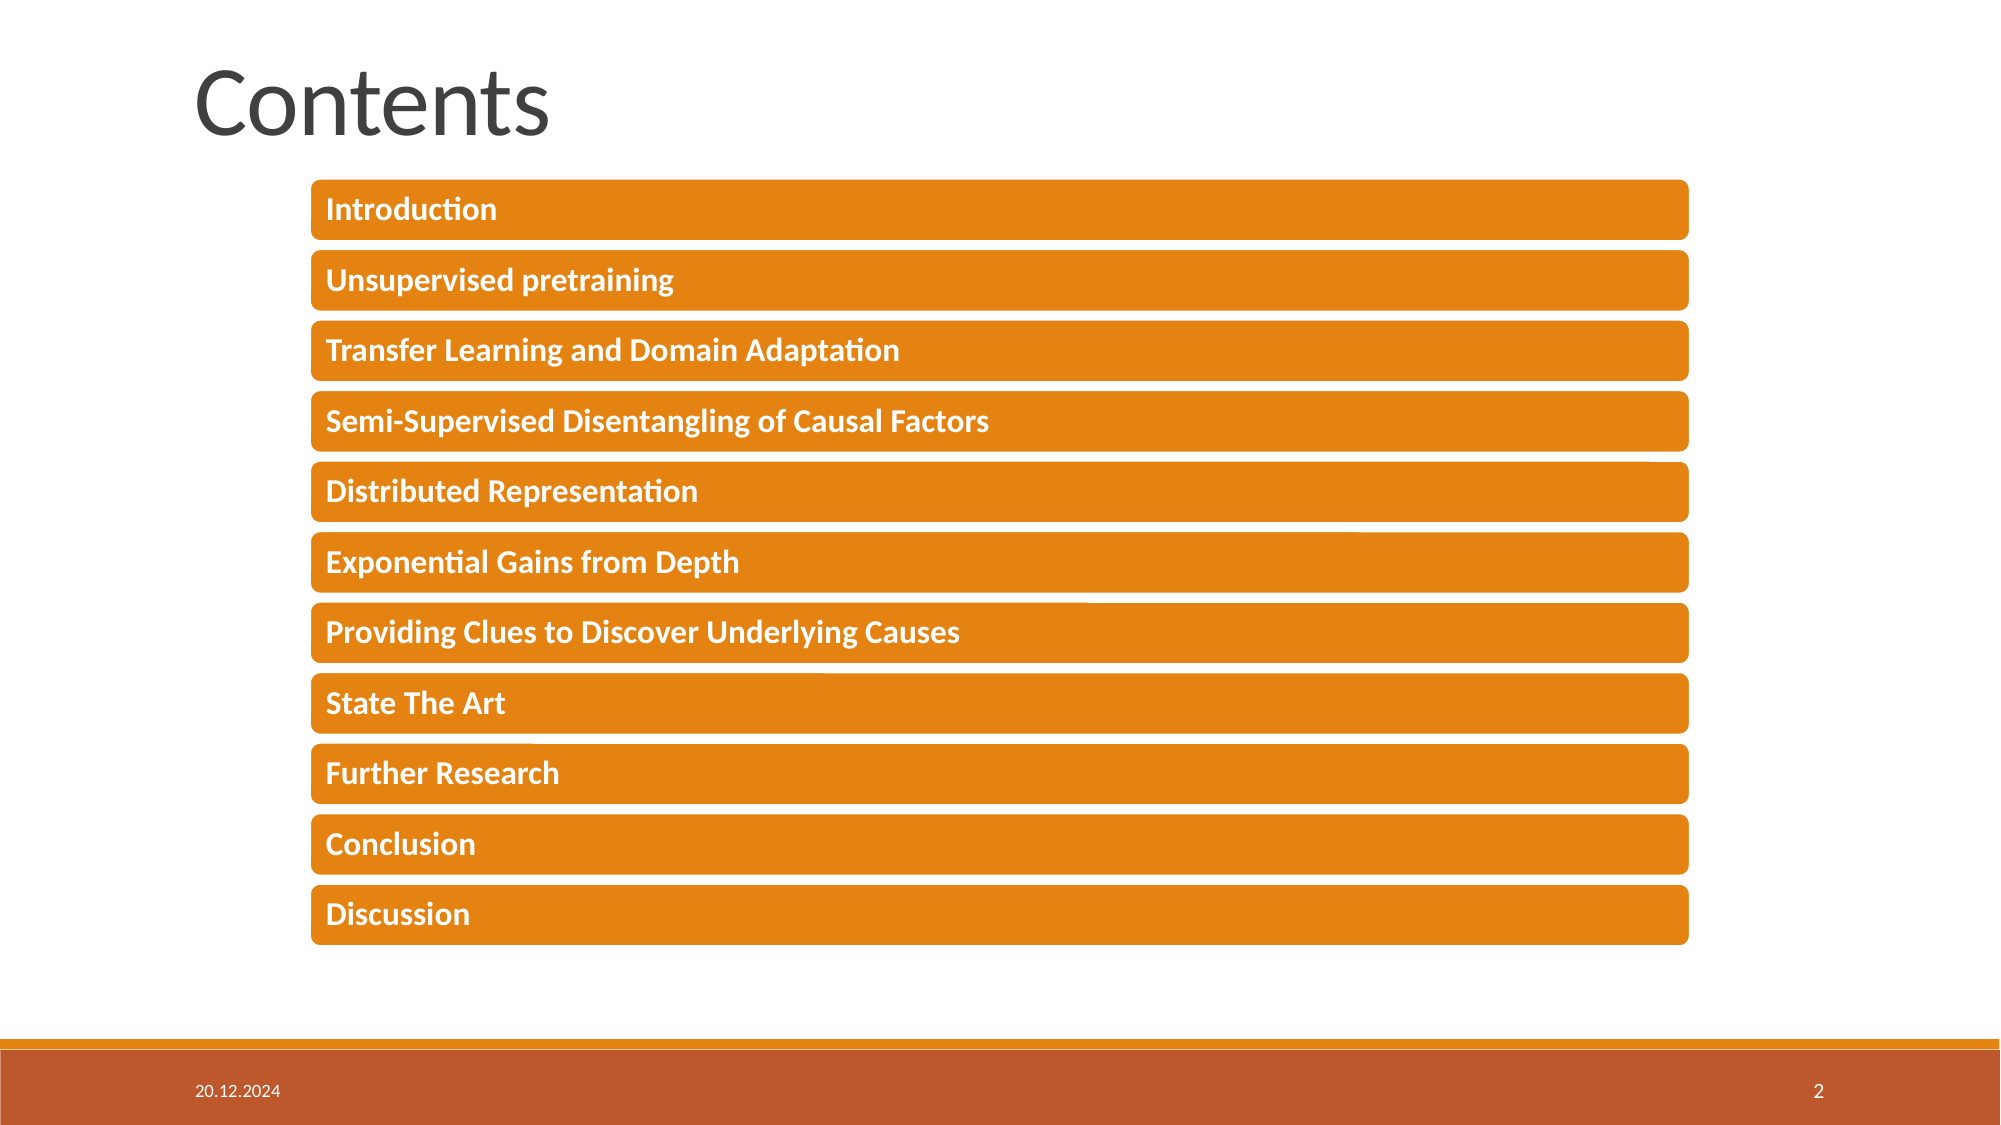

Contents
Introduction
Unsupervised pretraining
Transfer Learning and Domain Adaptation
Semi-Supervised Disentangling of Causal Factors
Distributed Representation
Exponential Gains from Depth
Providing Clues to Discover Underlying Causes
State The Art
Further Research
Conclusion
Discussion
20.12.2024
2